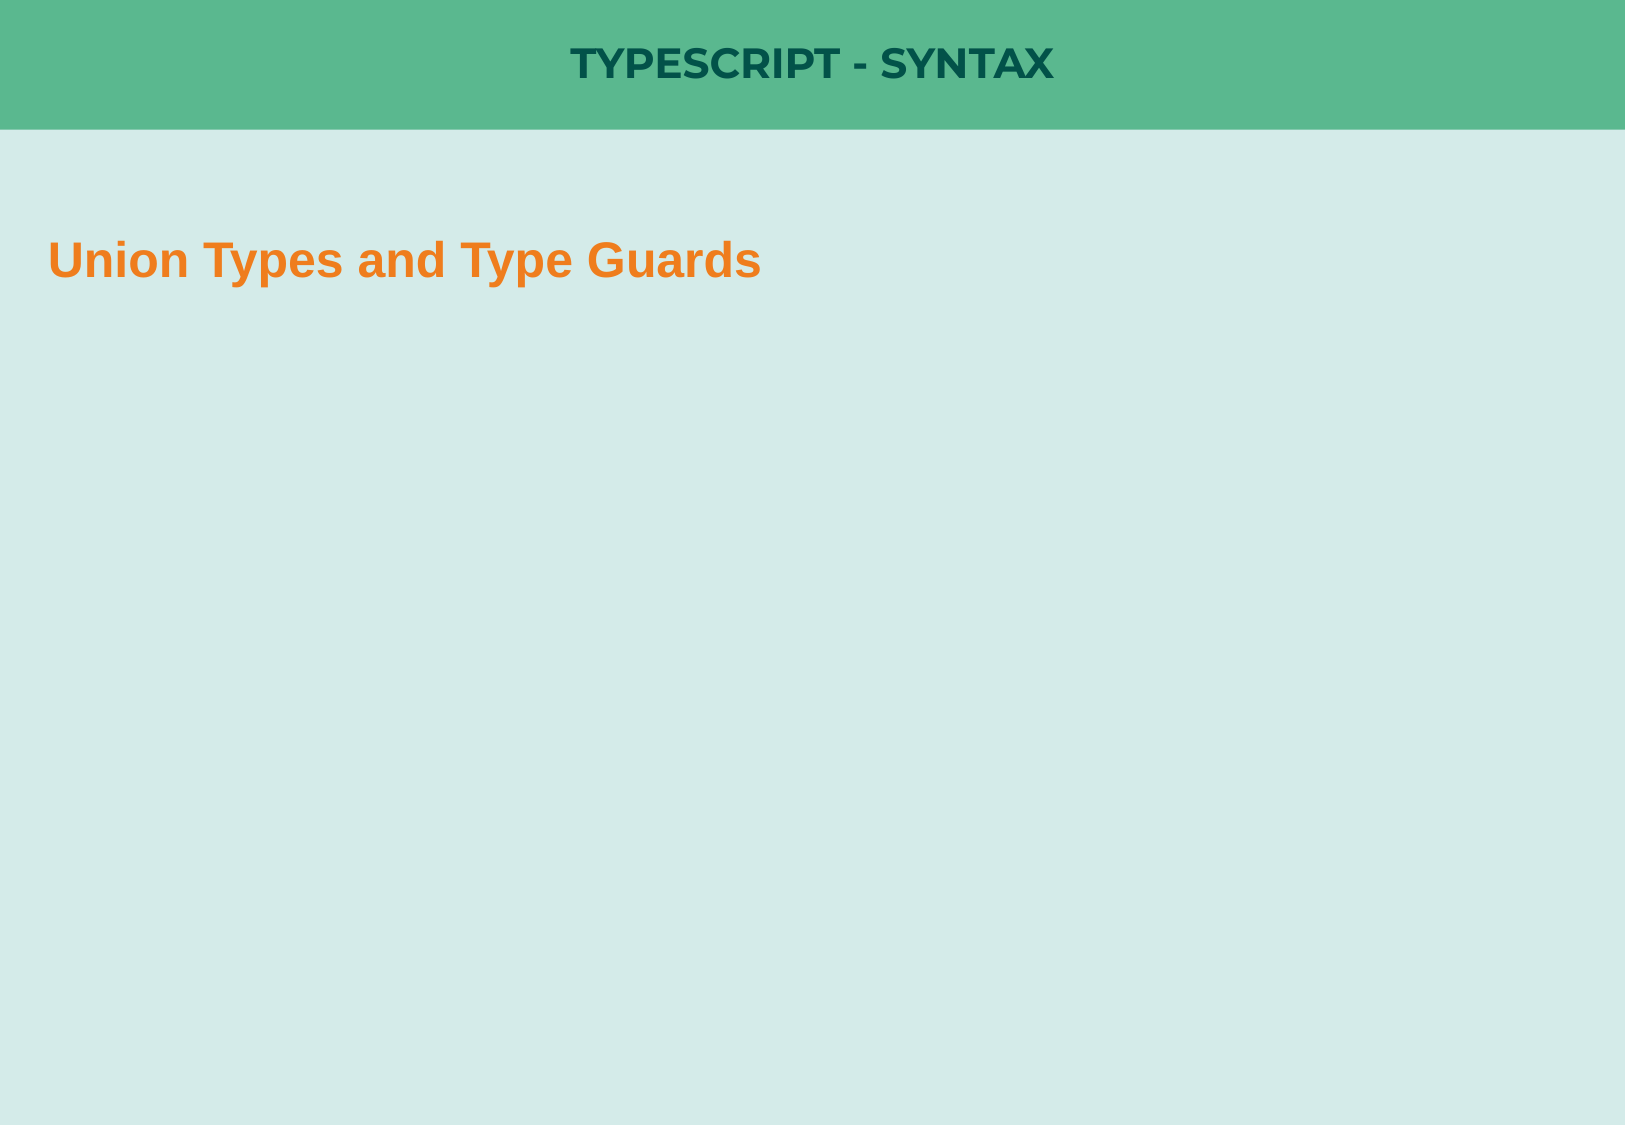

# Typescript - Syntax
Union Types and Type Guards